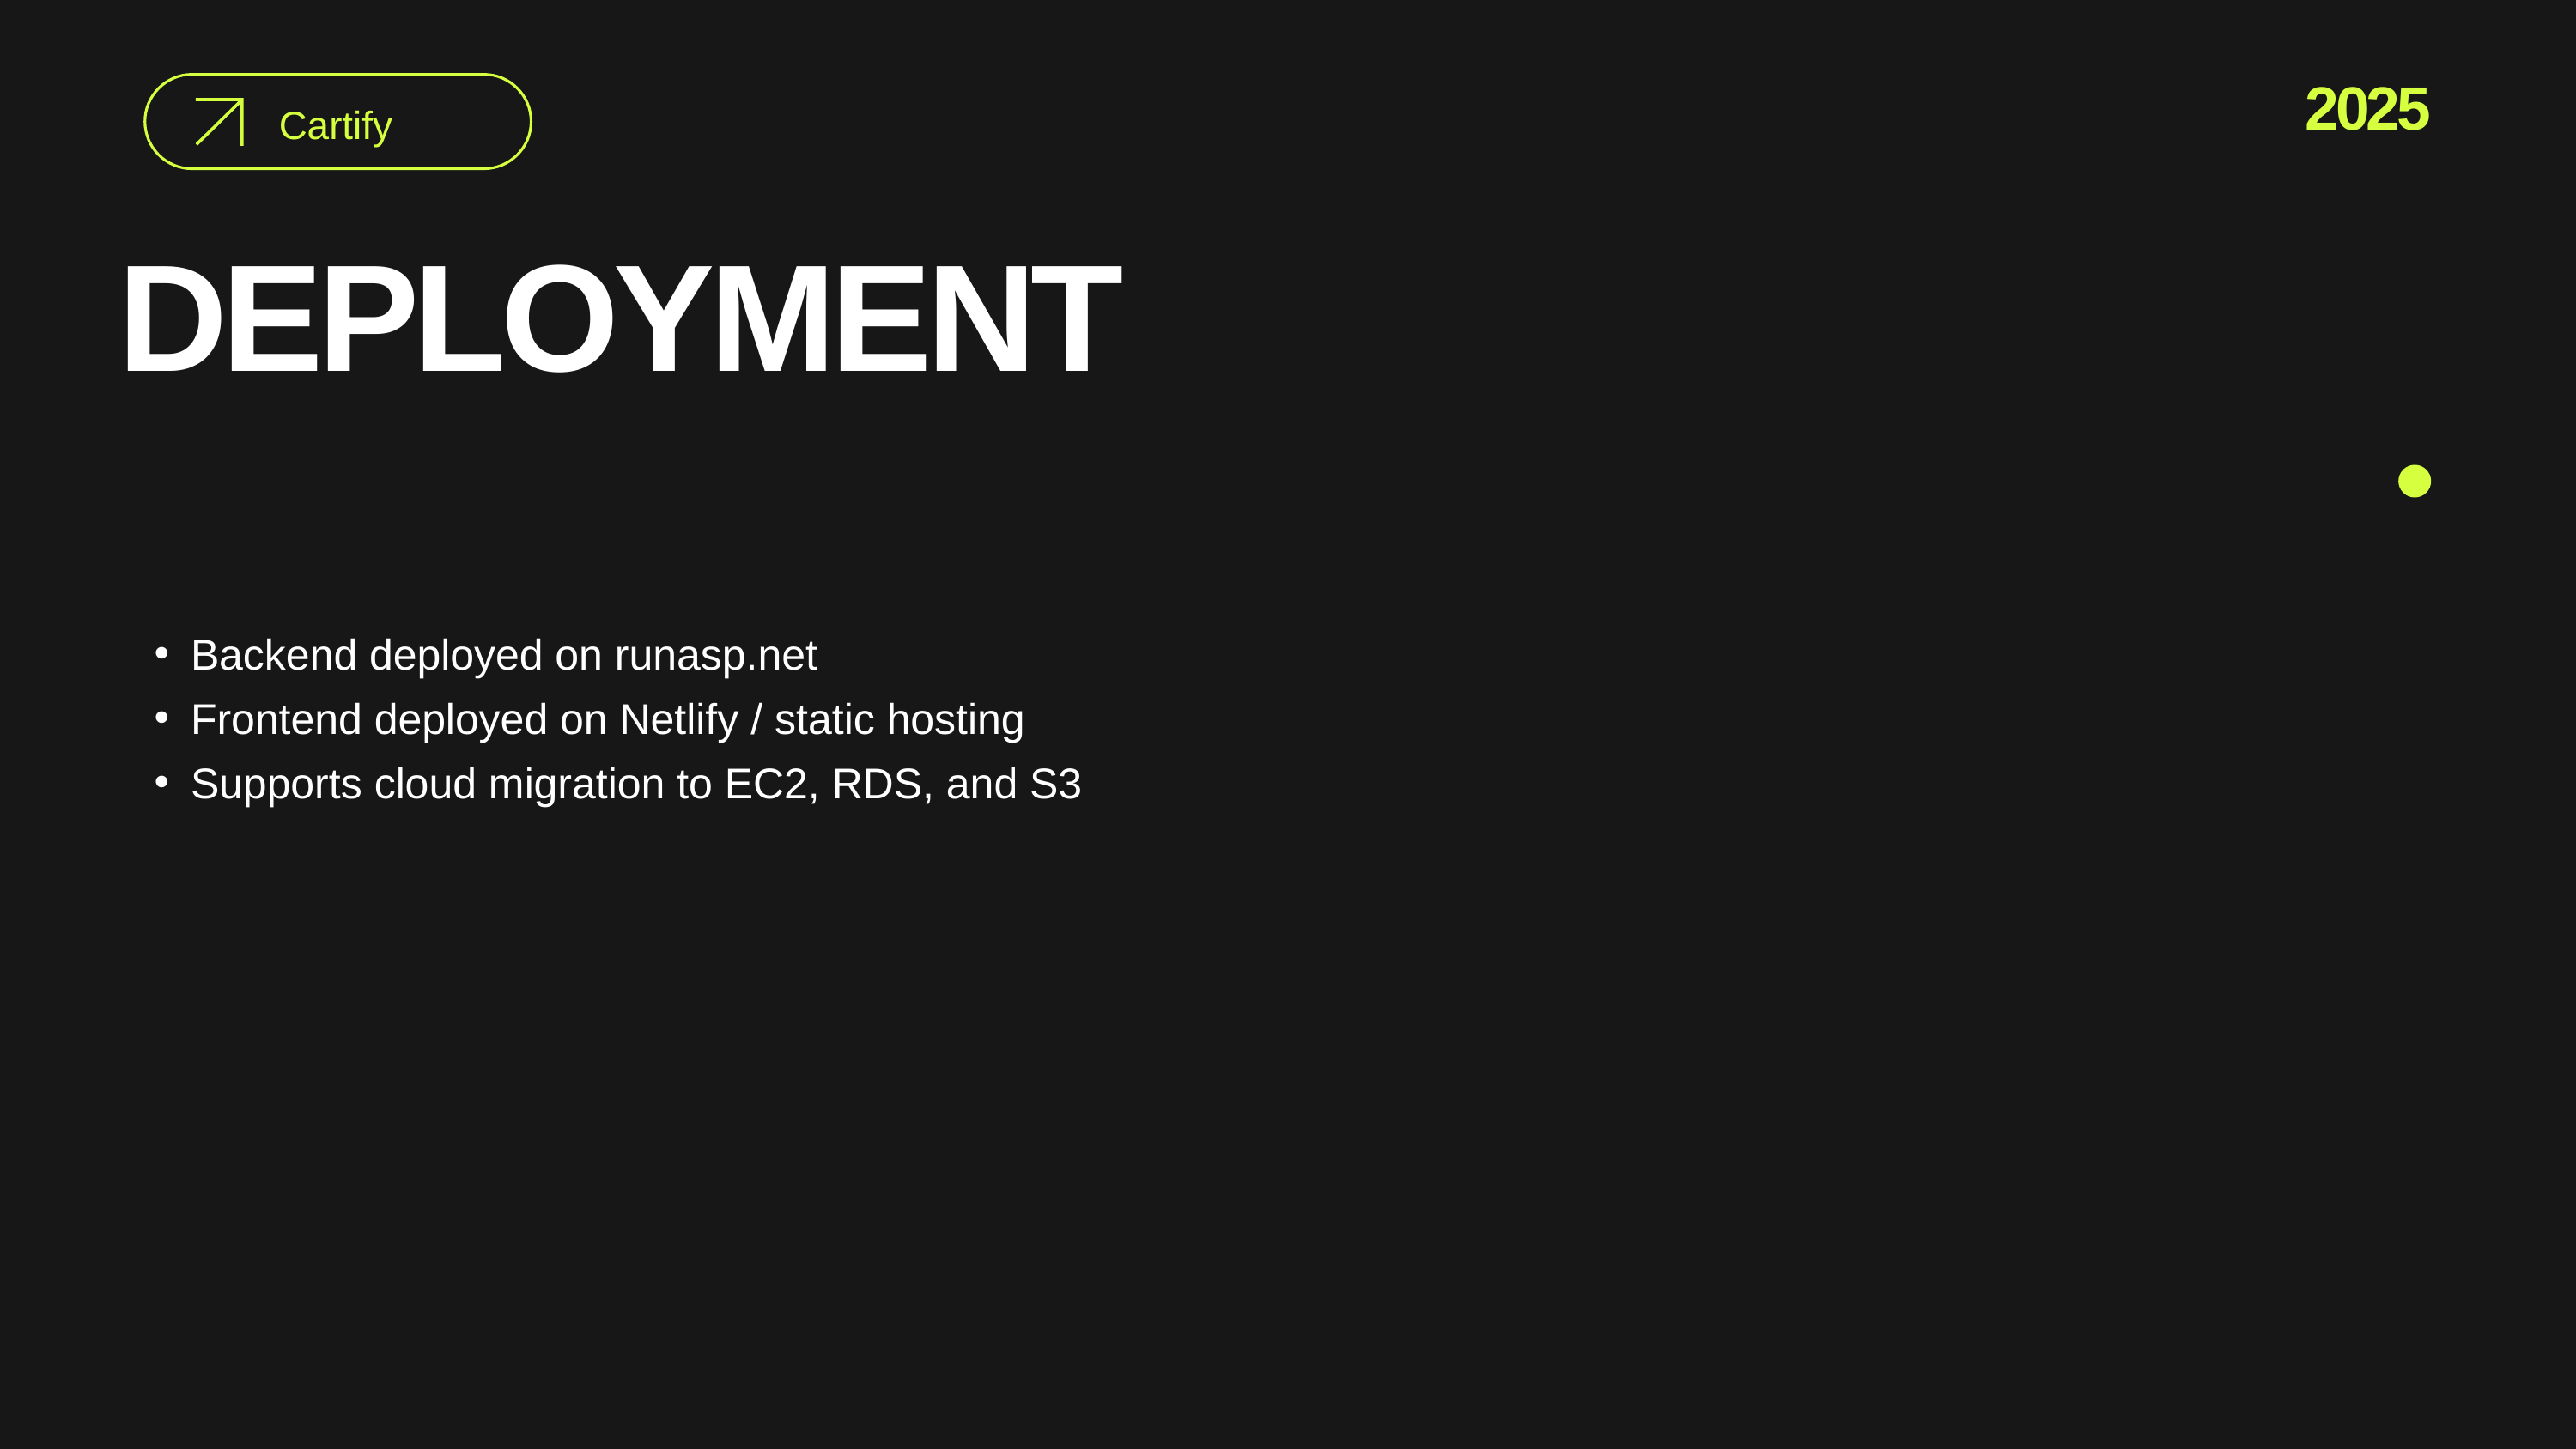

2025
Cartify

DEPLOYMENT

Backend deployed on runasp.net
Frontend deployed on Netlify / static hosting
Supports cloud migration to EC2, RDS, and S3